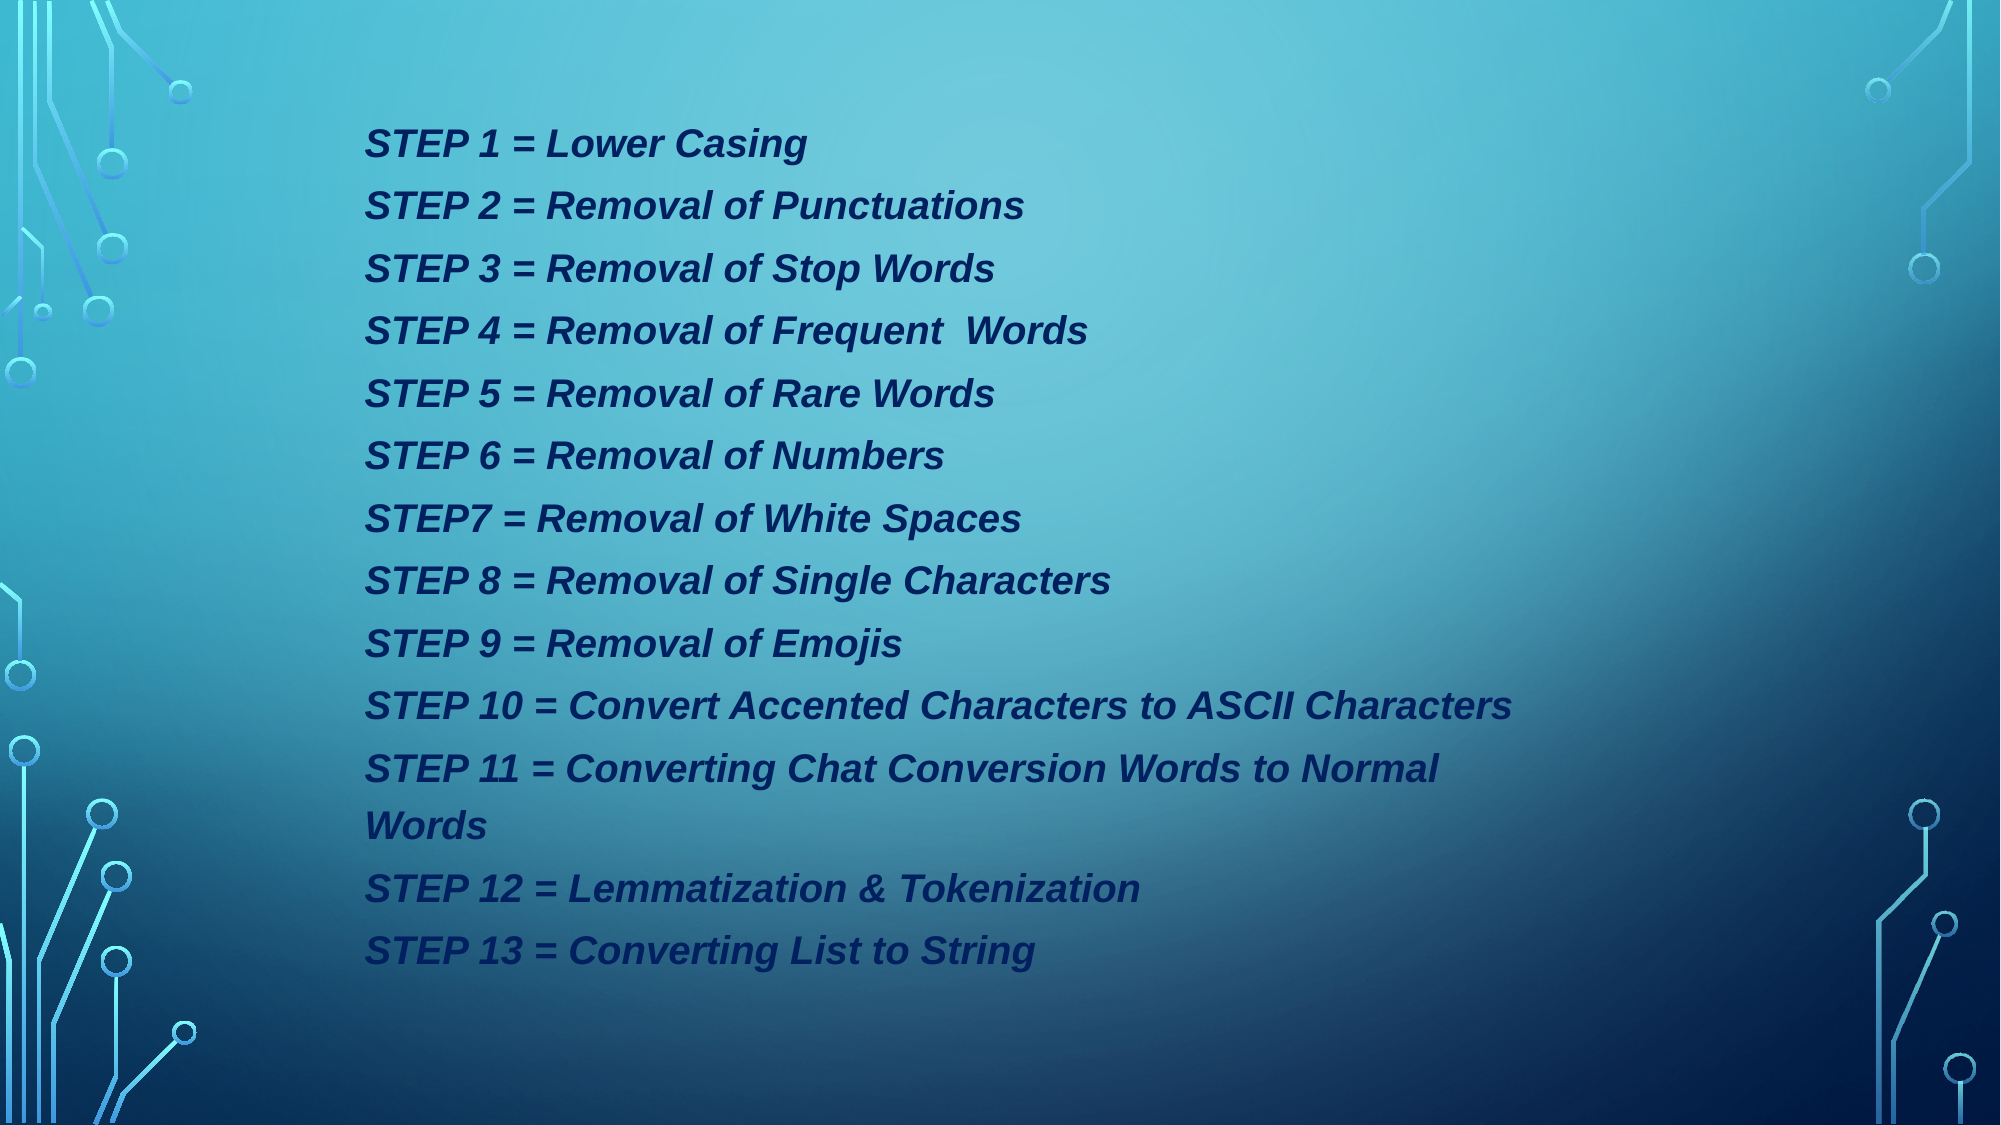

STEP 1 = Lower Casing
STEP 2 = Removal of Punctuations
STEP 3 = Removal of Stop Words
STEP 4 = Removal of Frequent  Words
STEP 5 = Removal of Rare Words
STEP 6 = Removal of Numbers
STEP7 = Removal of White Spaces
STEP 8 = Removal of Single Characters
STEP 9 = Removal of Emojis
STEP 10 = Convert Accented Characters to ASCII Characters
STEP 11 = Converting Chat Conversion Words to Normal Words
STEP 12 = Lemmatization & Tokenization
STEP 13 = Converting List to String